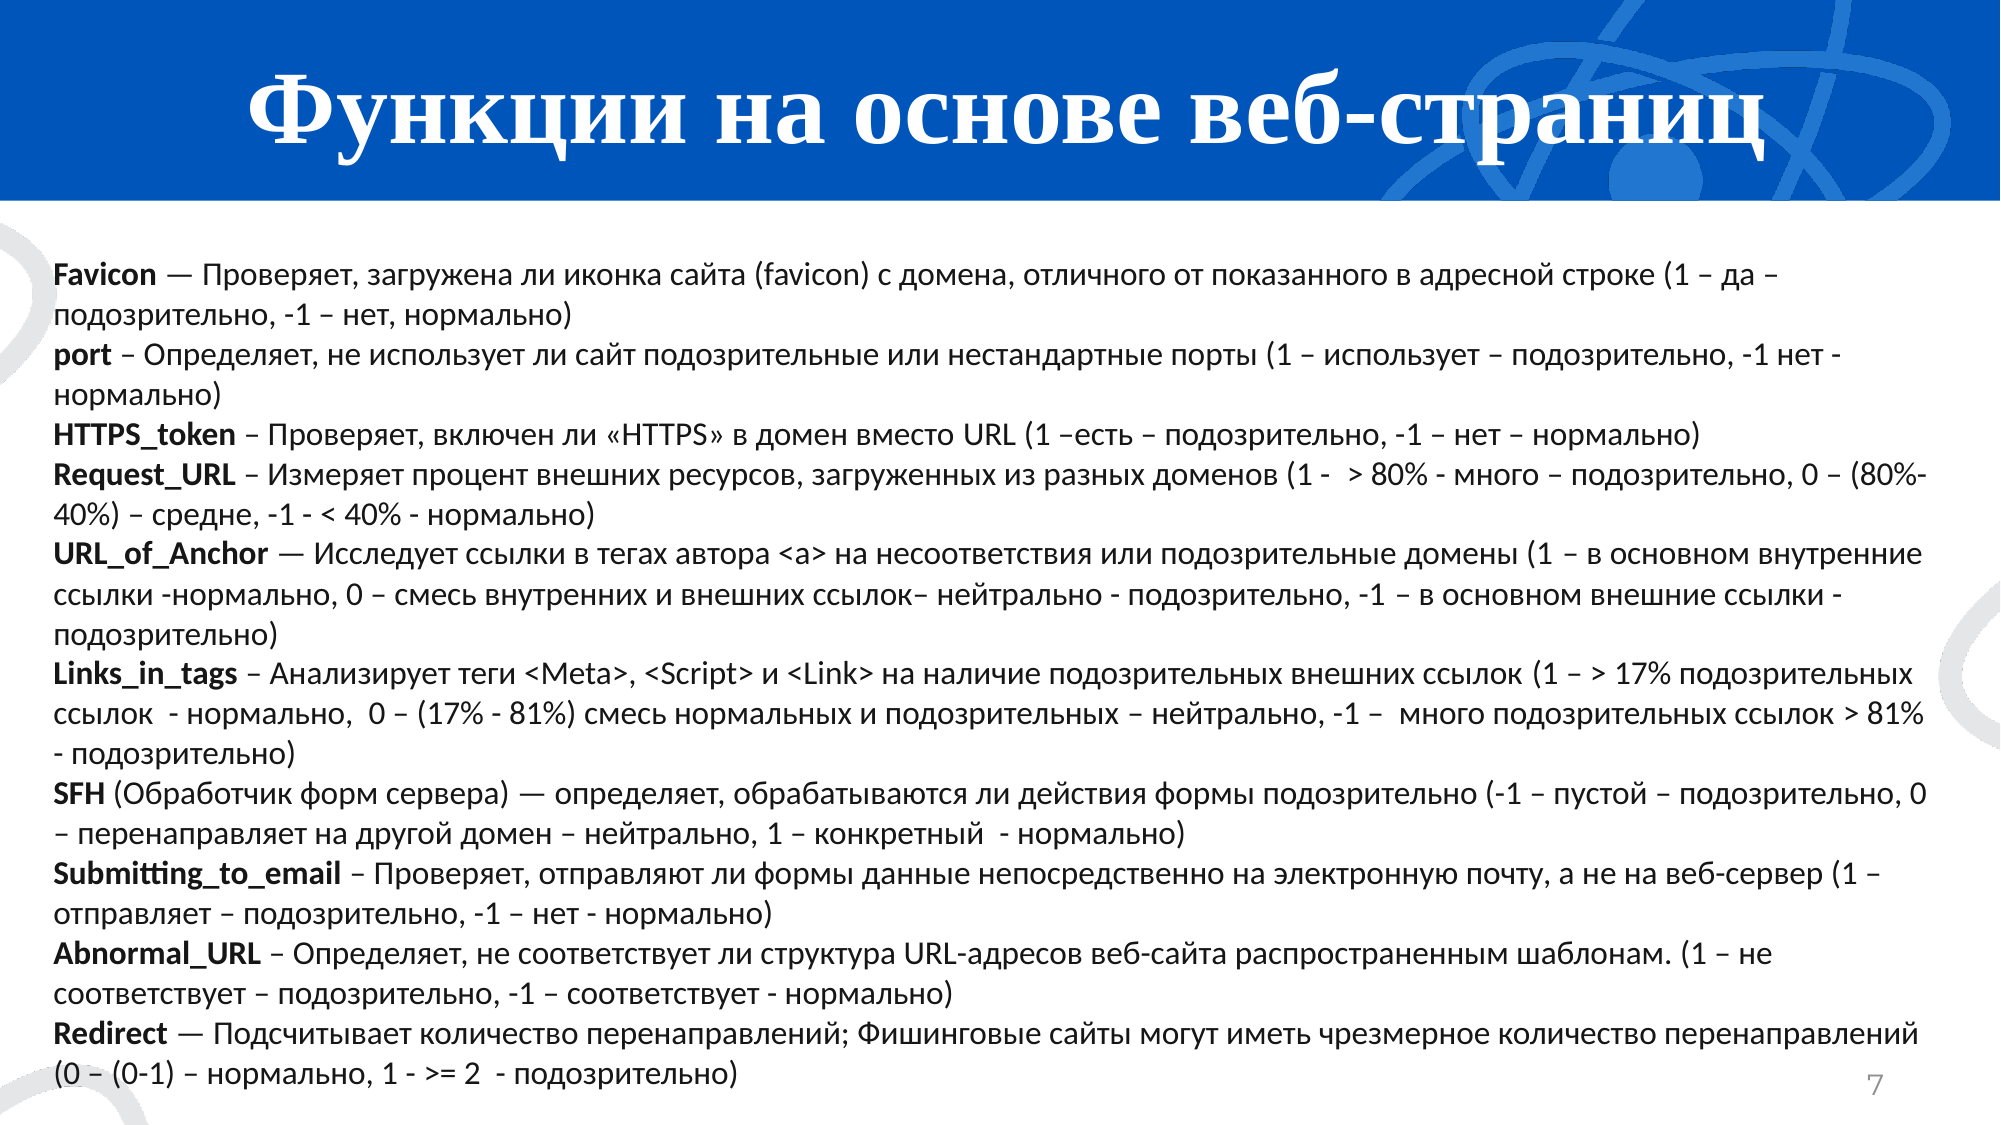

# Функции на основе веб-страниц
Favicon — Проверяет, загружена ли иконка сайта (favicon) с домена, отличного от показанного в адресной строке (1 – да – подозрительно, -1 – нет, нормально)
port – Определяет, не использует ли сайт подозрительные или нестандартные порты (1 – использует – подозрительно, -1 нет - нормально)
HTTPS_token – Проверяет, включен ли «HTTPS» в домен вместо URL (1 –есть – подозрительно, -1 – нет – нормально)
Request_URL – Измеряет процент внешних ресурсов, загруженных из разных доменов (1 -  > 80% - много – подозрительно, 0 – (80%-40%) – средне, -1 - < 40% - нормально)
URL_of_Anchor — Исследует ссылки в тегах автора <a> на несоответствия или подозрительные домены (1 – в основном внутренние ссылки -нормально, 0 – смесь внутренних и внешних ссылок– нейтрально - подозрительно, -1 – в основном внешние ссылки - подозрительно)
Links_in_tags – Анализирует теги <Meta>, <Script> и <Link> на наличие подозрительных внешних ссылок (1 – > 17% подозрительных ссылок  - нормально,  0 – (17% - 81%) смесь нормальных и подозрительных – нейтрально, -1 –  много подозрительных ссылок > 81% - подозрительно)
SFH (Обработчик форм сервера) — определяет, обрабатываются ли действия формы подозрительно (-1 – пустой – подозрительно, 0 – перенаправляет на другой домен – нейтрально, 1 – конкретный  - нормально)
Submitting_to_email – Проверяет, отправляют ли формы данные непосредственно на электронную почту, а не на веб-сервер (1 – отправляет – подозрительно, -1 – нет - нормально)
Abnormal_URL – Определяет, не соответствует ли структура URL-адресов веб-сайта распространенным шаблонам. (1 – не соответствует – подозрительно, -1 – соответствует - нормально)
Redirect — Подсчитывает количество перенаправлений; Фишинговые сайты могут иметь чрезмерное количество перенаправлений (0 – (0-1) – нормально, 1 - >= 2  - подозрительно)